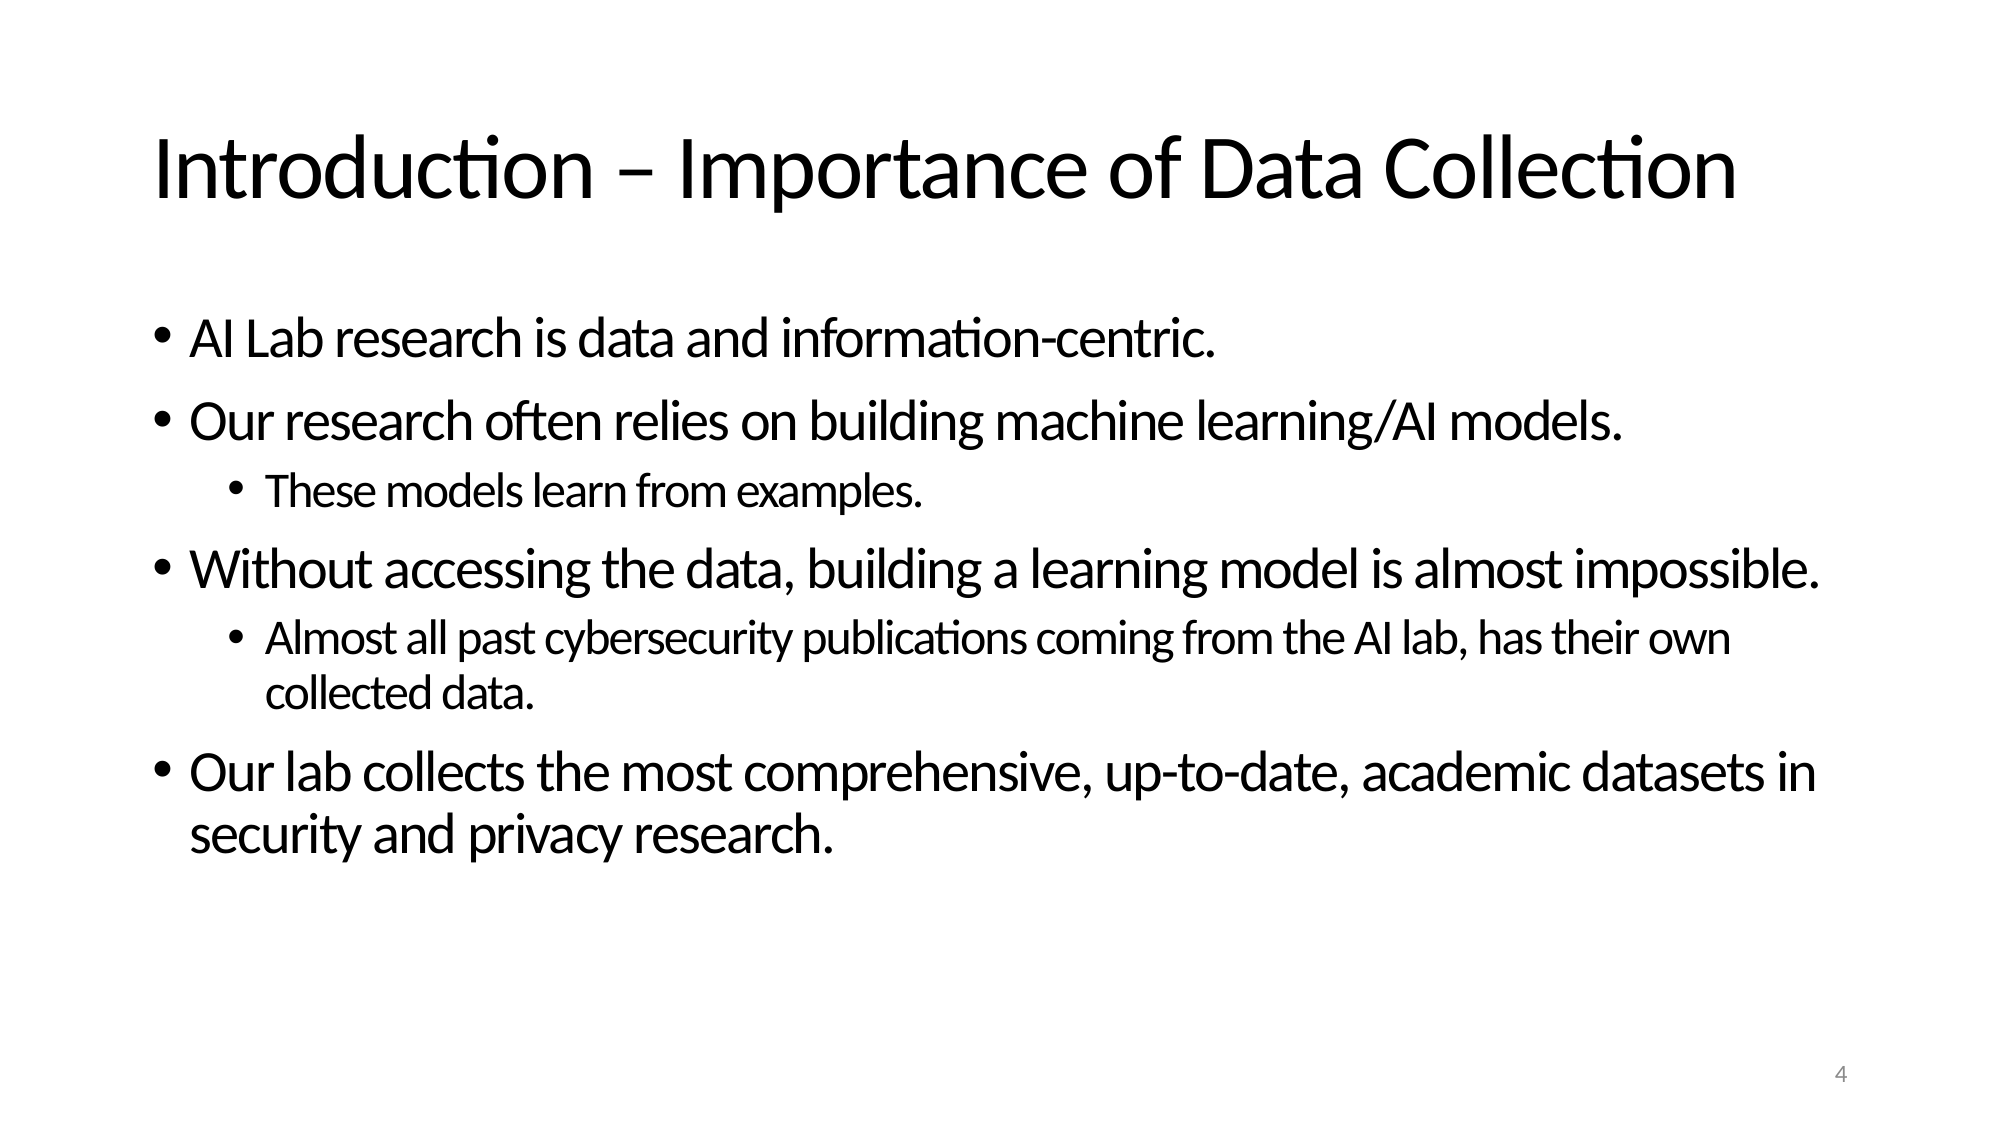

# Introduction – Importance of Data Collection
AI Lab research is data and information-centric.
Our research often relies on building machine learning/AI models.
These models learn from examples.
Without accessing the data, building a learning model is almost impossible.
Almost all past cybersecurity publications coming from the AI lab, has their own collected data.
Our lab collects the most comprehensive, up-to-date, academic datasets in security and privacy research.
4